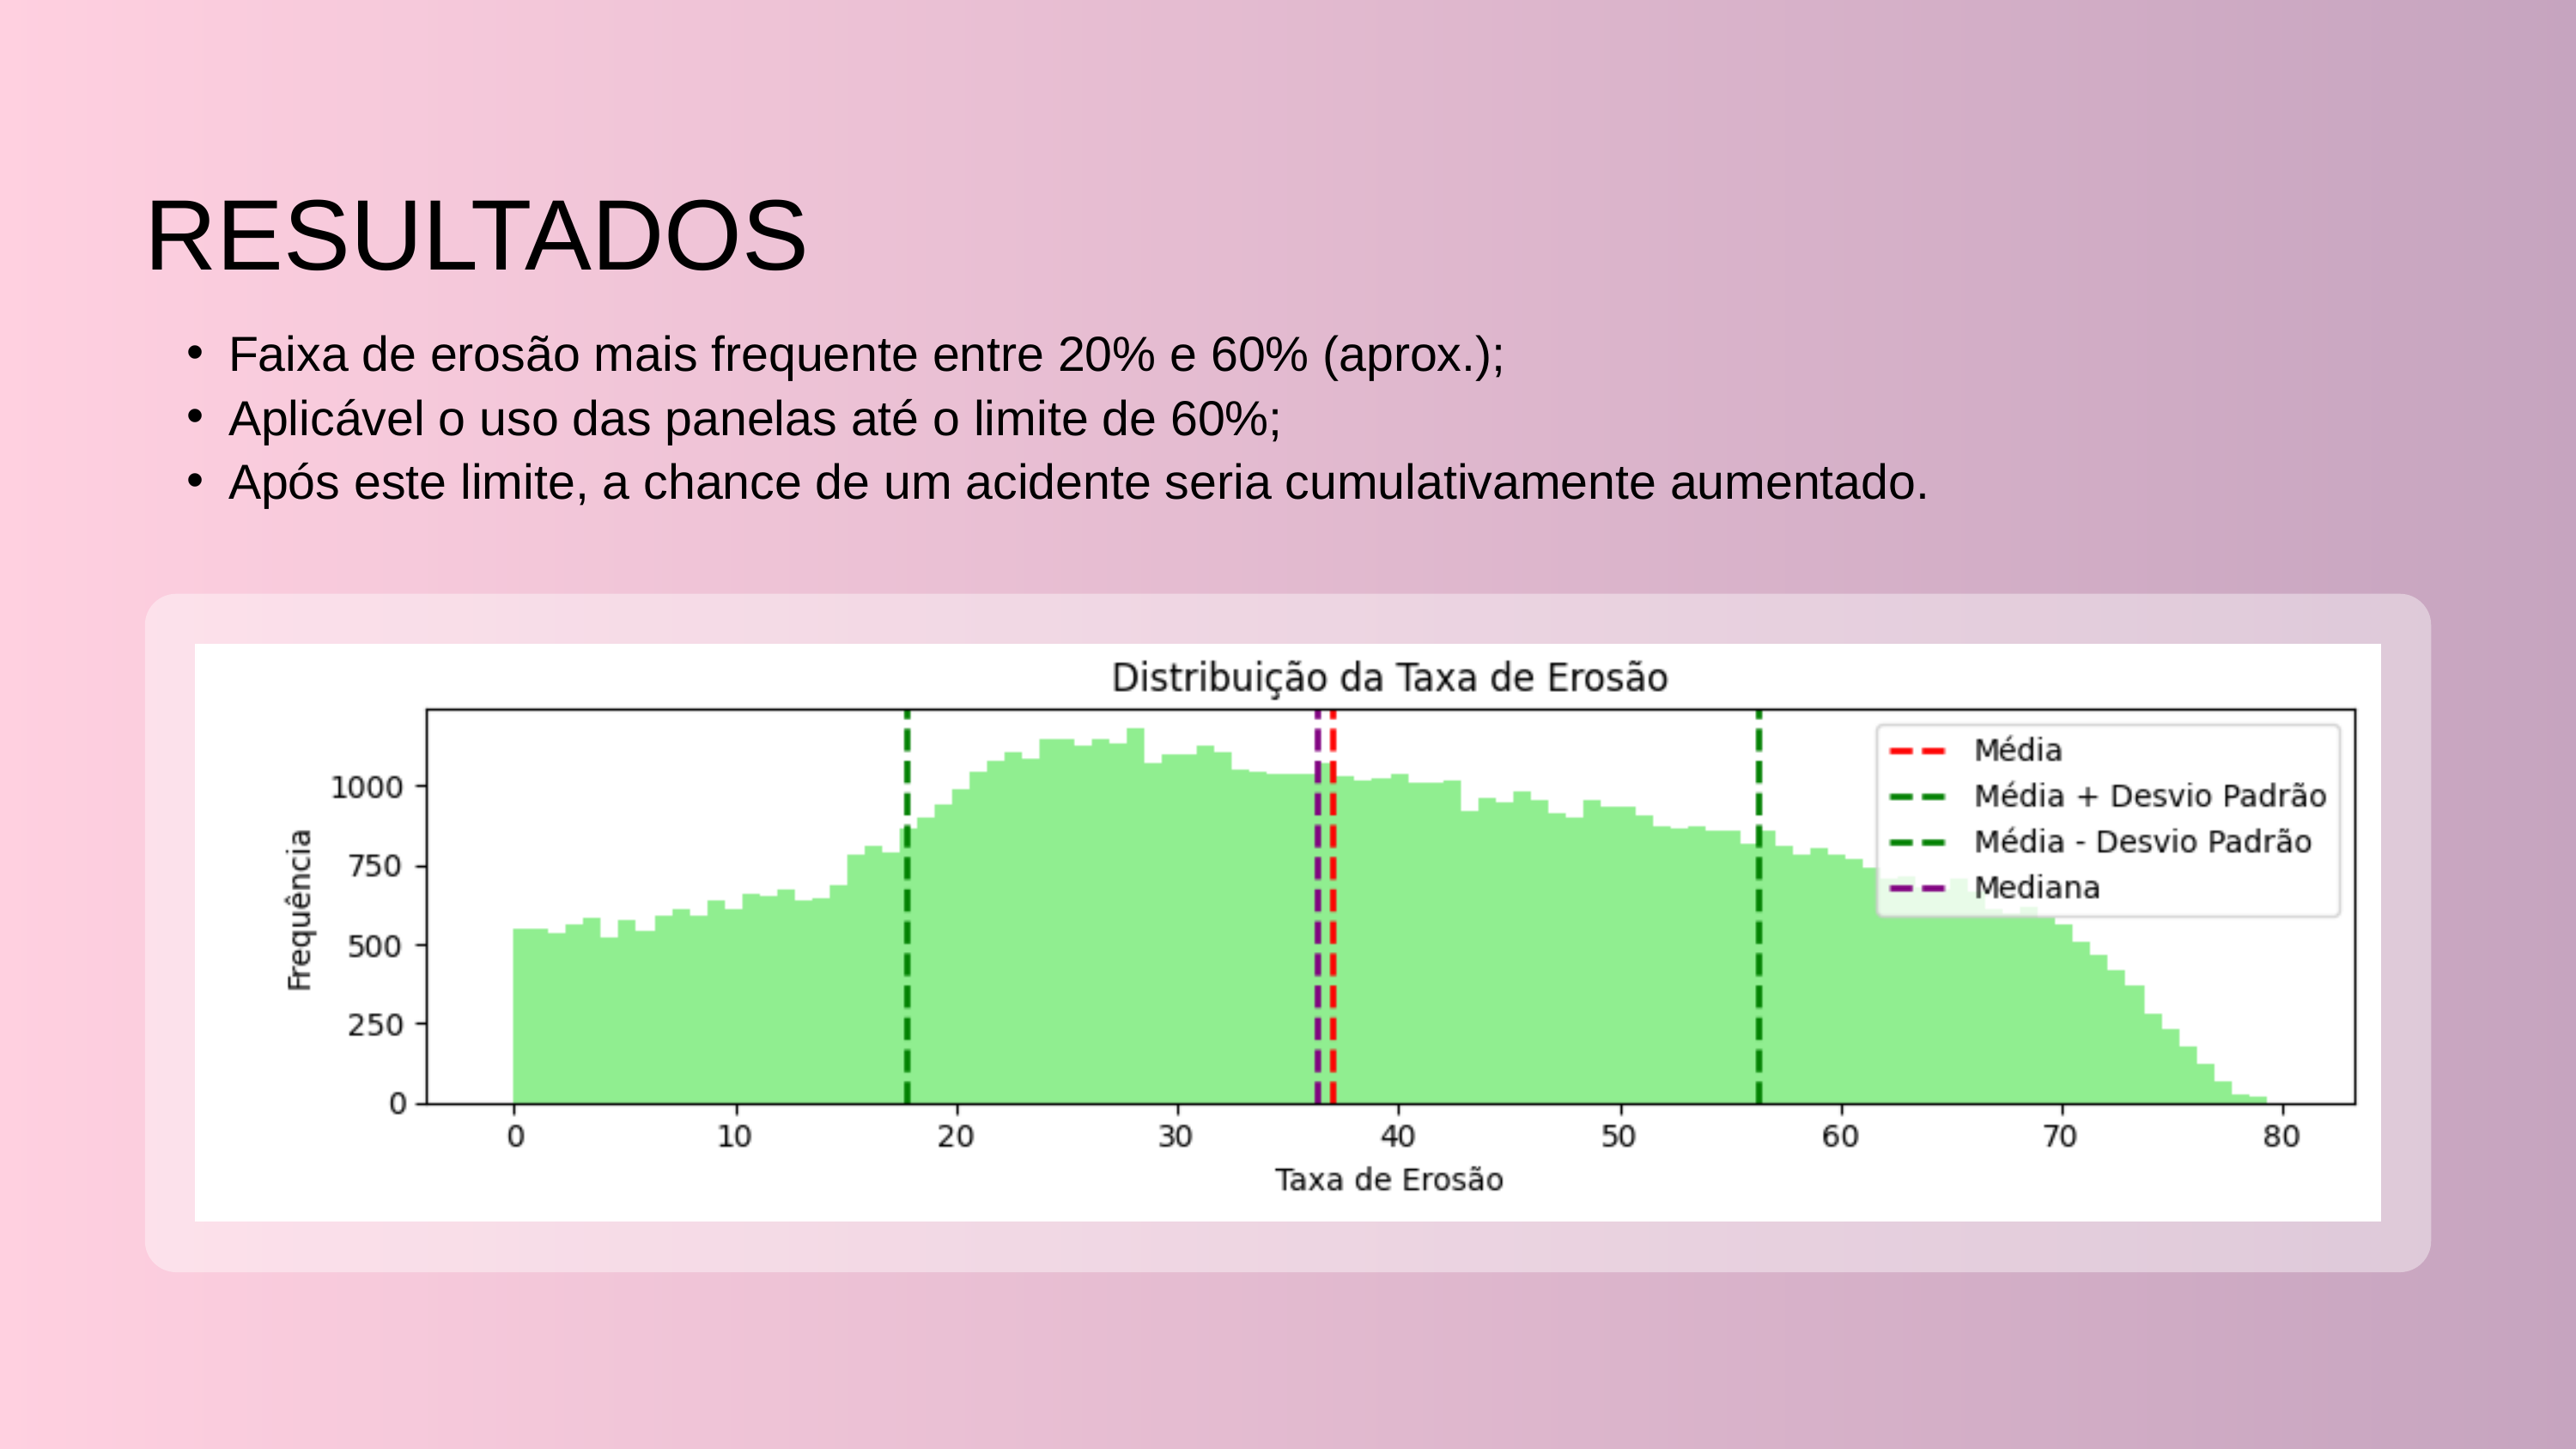

RESULTADOS
Faixa de erosão mais frequente entre 20% e 60% (aprox.);
Aplicável o uso das panelas até o limite de 60%;
Após este limite, a chance de um acidente seria cumulativamente aumentado.